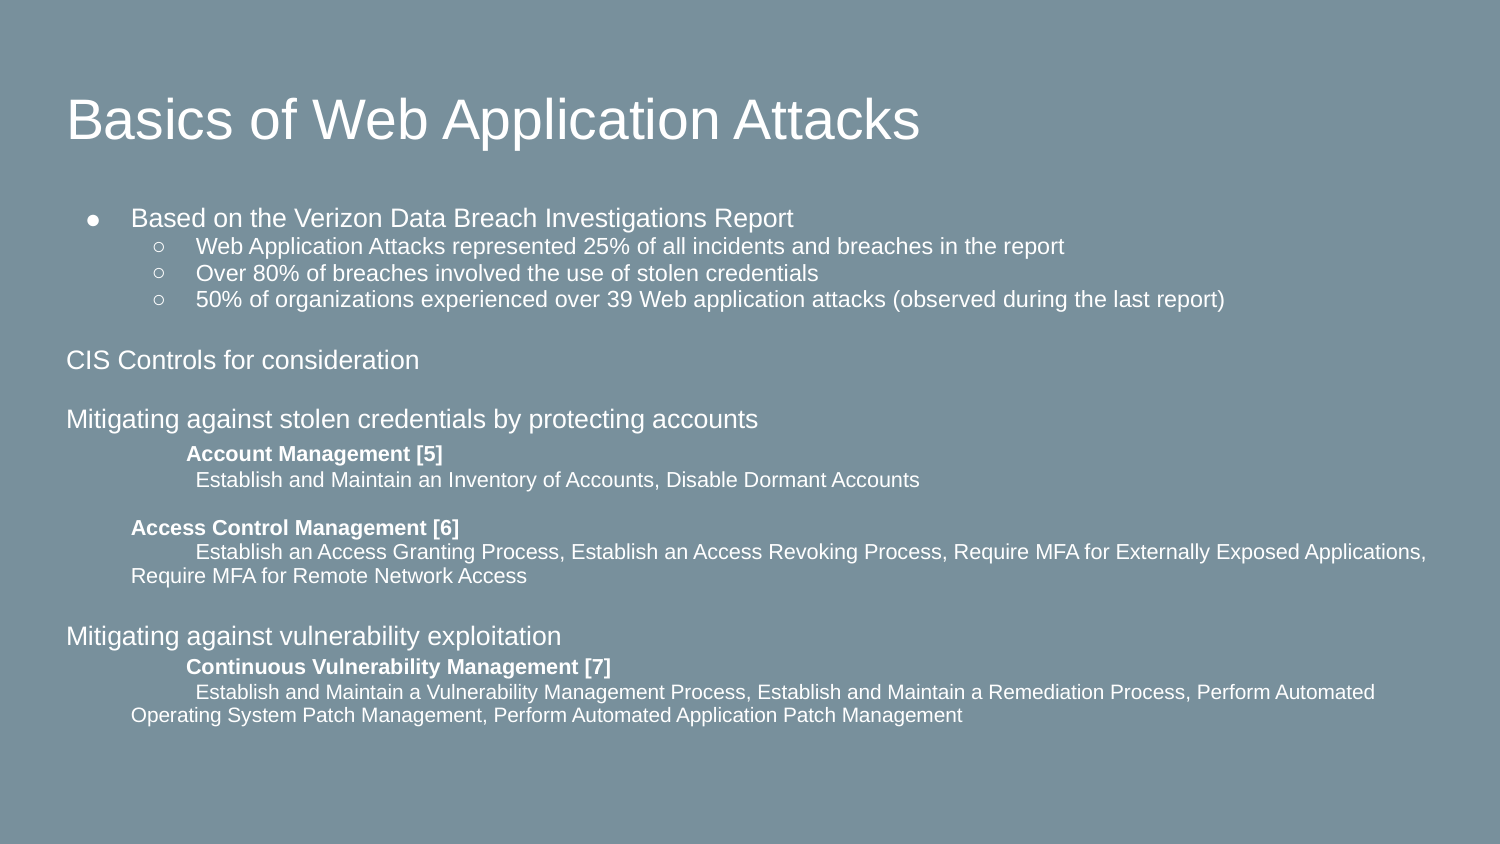

# Basics of Web Application Attacks
Based on the Verizon Data Breach Investigations Report
Web Application Attacks represented 25% of all incidents and breaches in the report
Over 80% of breaches involved the use of stolen credentials
50% of organizations experienced over 39 Web application attacks (observed during the last report)

CIS Controls for consideration

Mitigating against stolen credentials by protecting accounts
	Account Management [5]
Establish and Maintain an Inventory of Accounts, Disable Dormant Accounts

Access Control Management [6]
Establish an Access Granting Process, Establish an Access Revoking Process, Require MFA for Externally Exposed Applications, Require MFA for Remote Network Access

Mitigating against vulnerability exploitation
	Continuous Vulnerability Management [7]
Establish and Maintain a Vulnerability Management Process, Establish and Maintain a Remediation Process, Perform Automated Operating System Patch Management, Perform Automated Application Patch Management